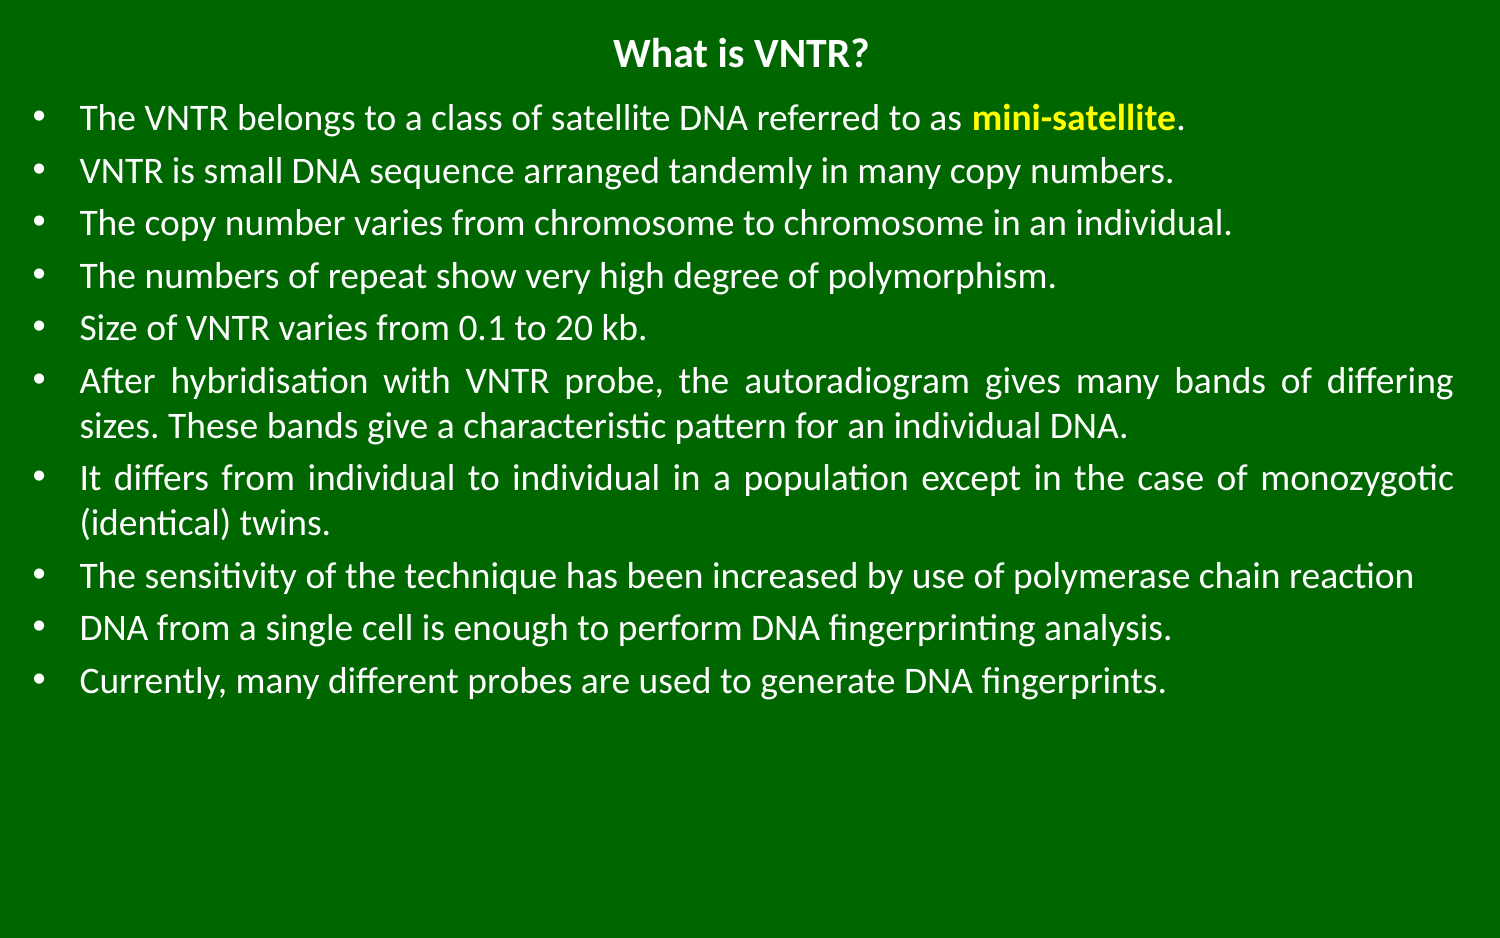

# What is VNTR?
The VNTR belongs to a class of satellite DNA referred to as mini-satellite.
VNTR is small DNA sequence arranged tandemly in many copy numbers.
The copy number varies from chromosome to chromosome in an individual.
The numbers of repeat show very high degree of polymorphism.
Size of VNTR varies from 0.1 to 20 kb.
After hybridisation with VNTR probe, the autoradiogram gives many bands of differing sizes. These bands give a characteristic pattern for an individual DNA.
It differs from individual to individual in a population except in the case of monozygotic (identical) twins.
The sensitivity of the technique has been increased by use of polymerase chain reaction
DNA from a single cell is enough to perform DNA fingerprinting analysis.
Currently, many different probes are used to generate DNA fingerprints.